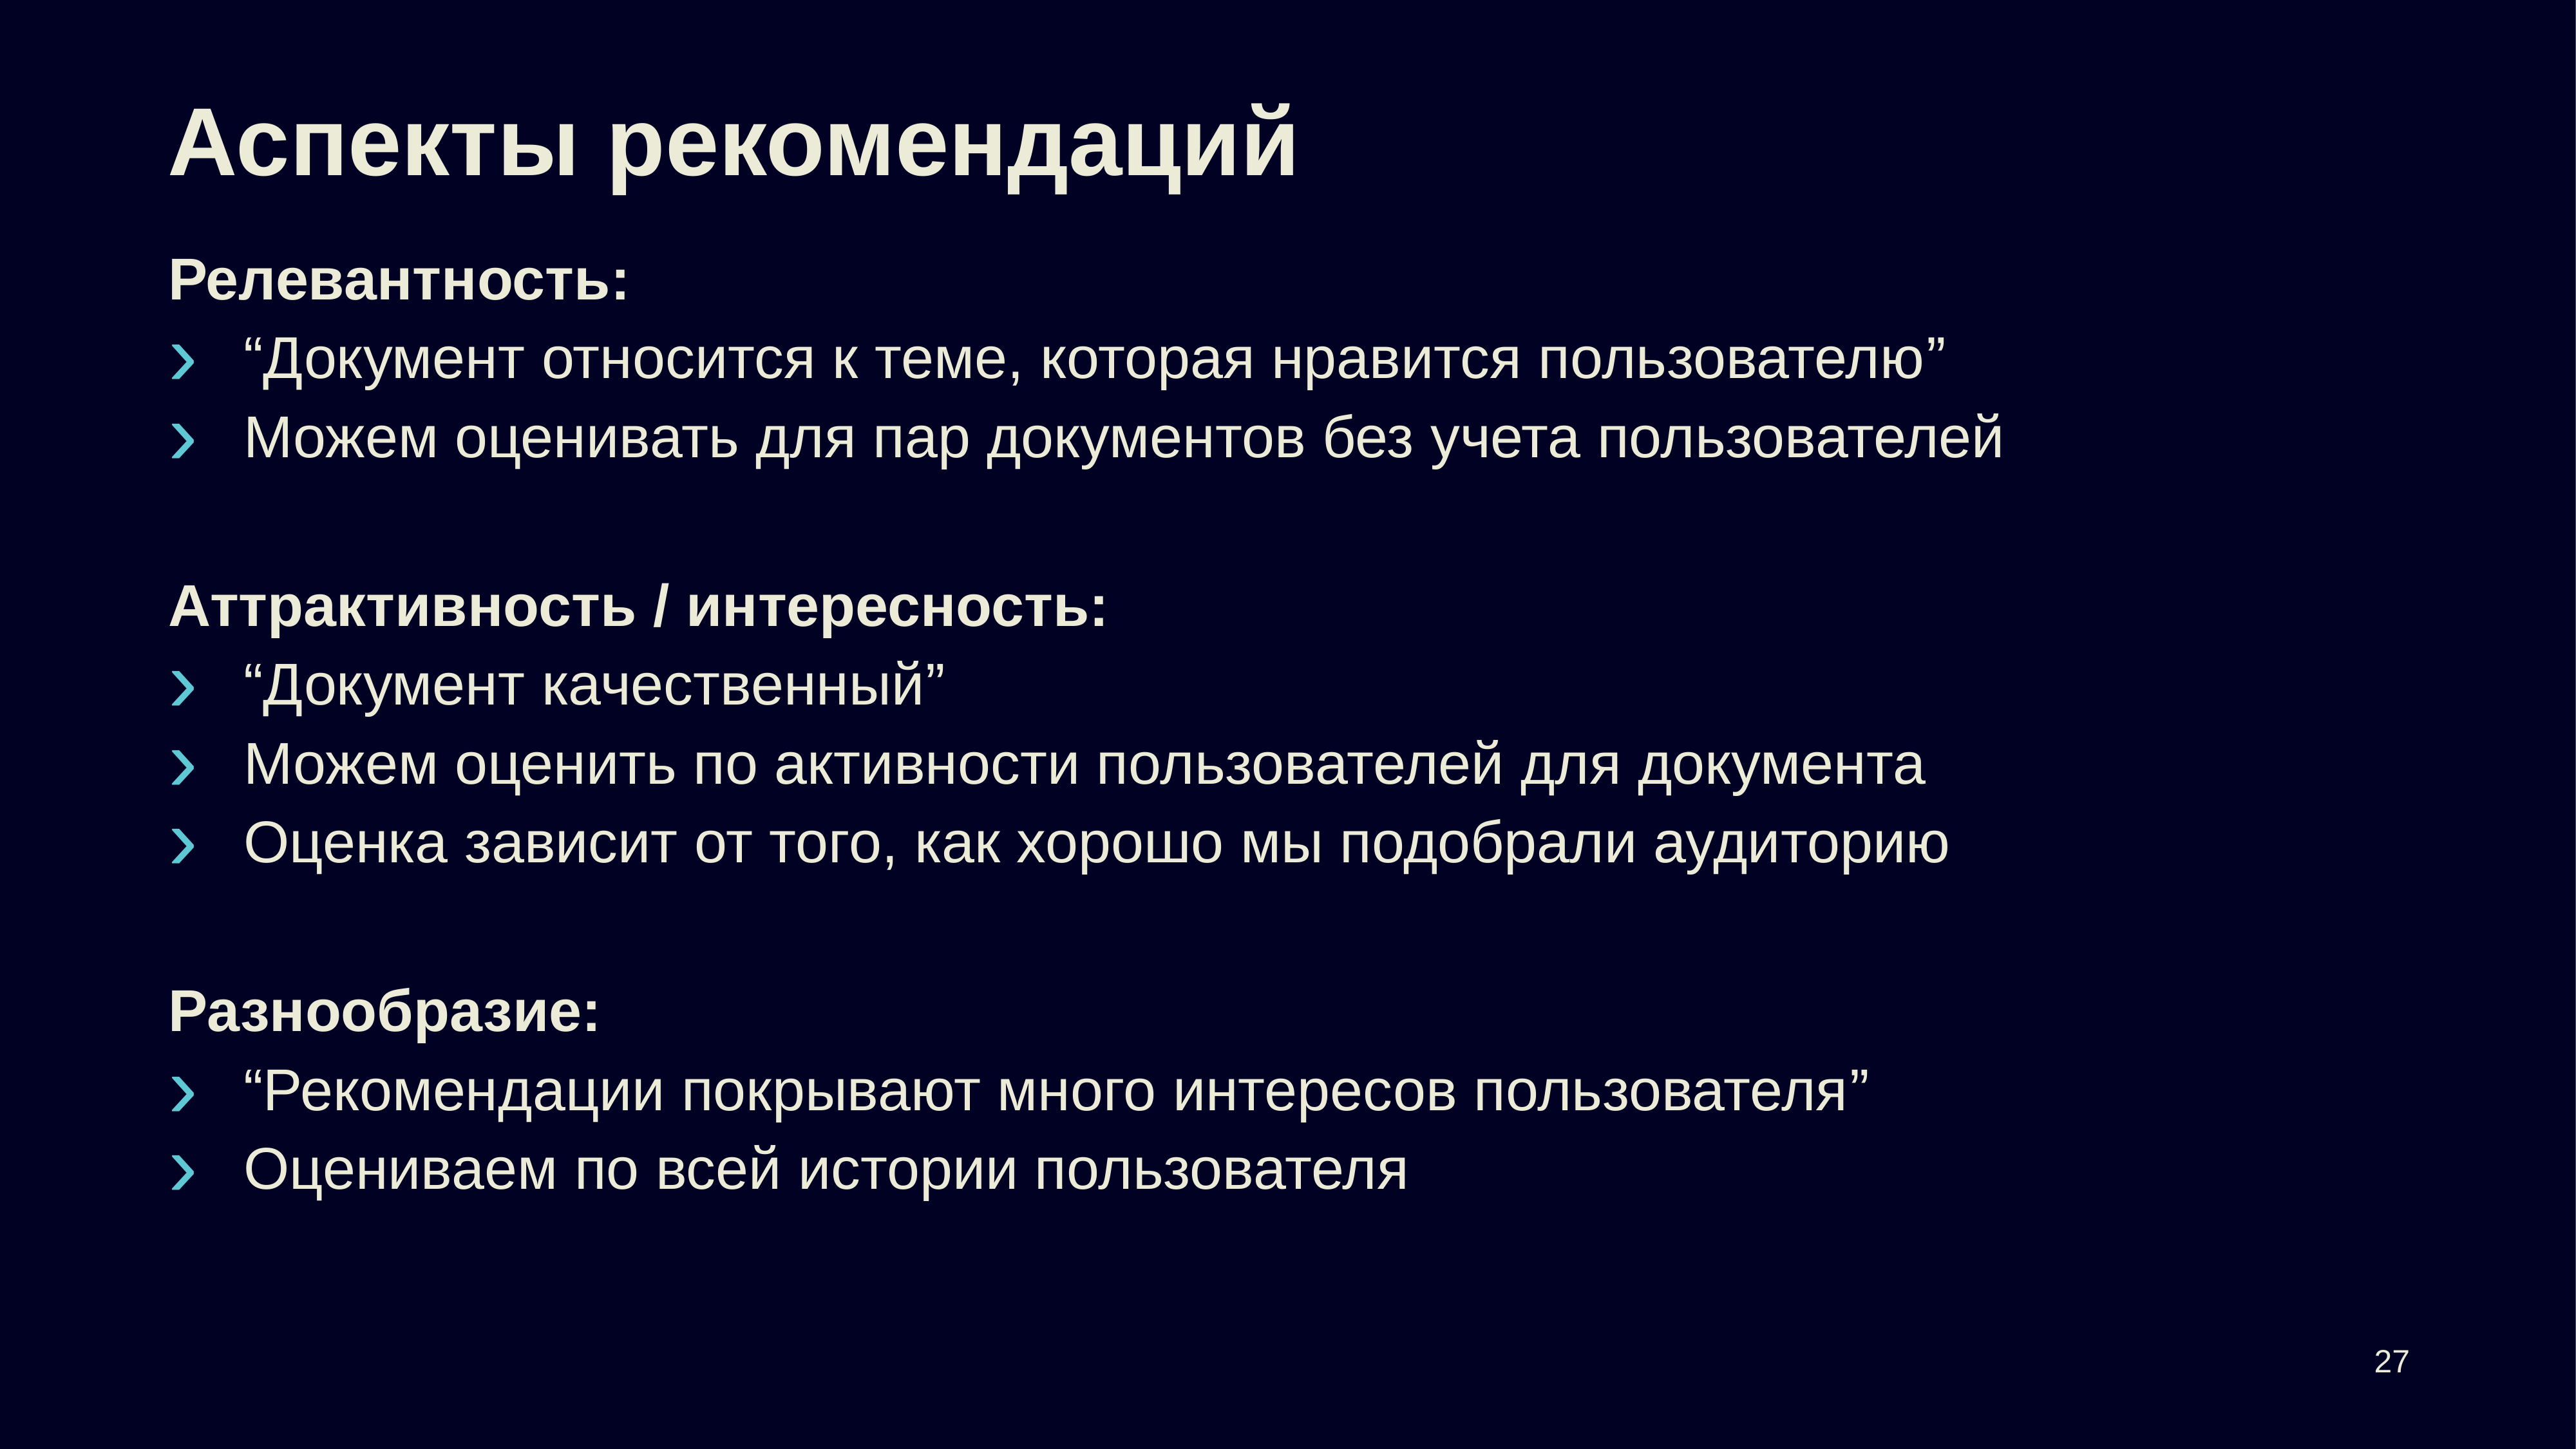

# Аспекты рекомендаций
Релевантность:
“Документ относится к теме, которая нравится пользователю”
Можем оценивать для пар документов без учета пользователей

Аттрактивность / интересность:
“Документ качественный”
Можем оценить по активности пользователей для документа
Оценка зависит от того, как хорошо мы подобрали аудиторию

Разнообразие:
“Рекомендации покрывают много интересов пользователя”
Оцениваем по всей истории пользователя

27